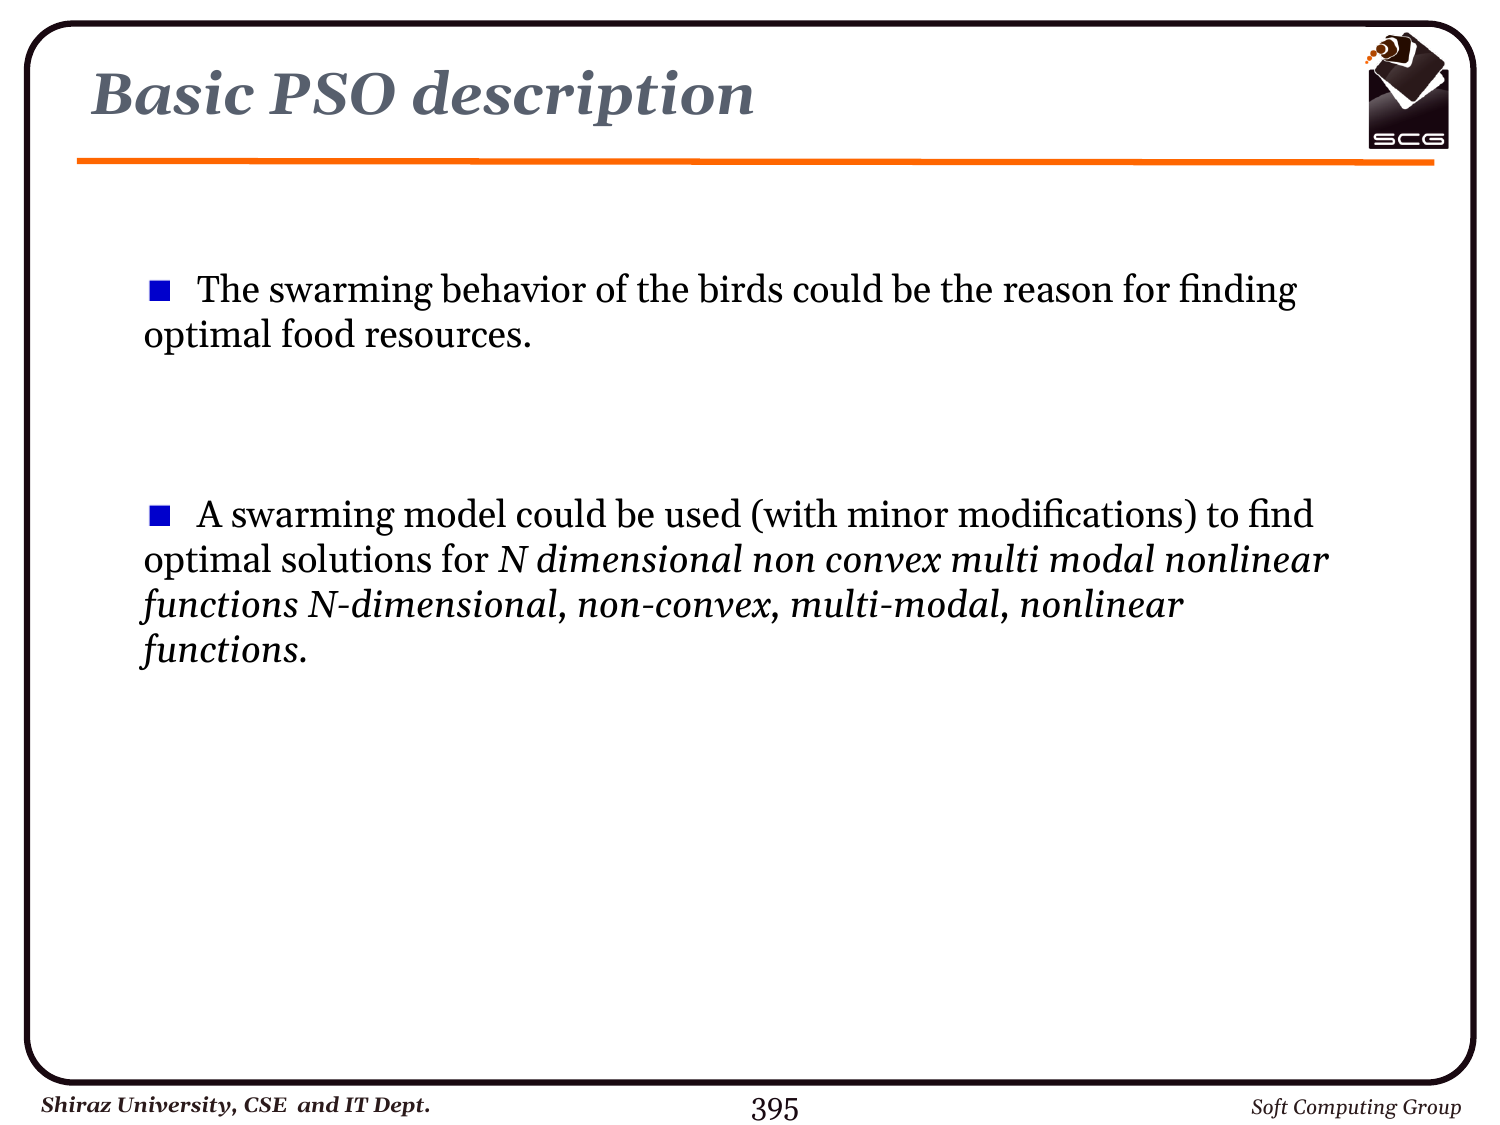

# Basic PSO description
   The swarming behavior of the birds could be the reason for finding optimal food resources.

   A swarming model could be used (with minor modifications) to find optimal solutions for N dimensional non convex multi modal nonlinear functions N-dimensional, non-convex, multi-modal, nonlinear functions.
395